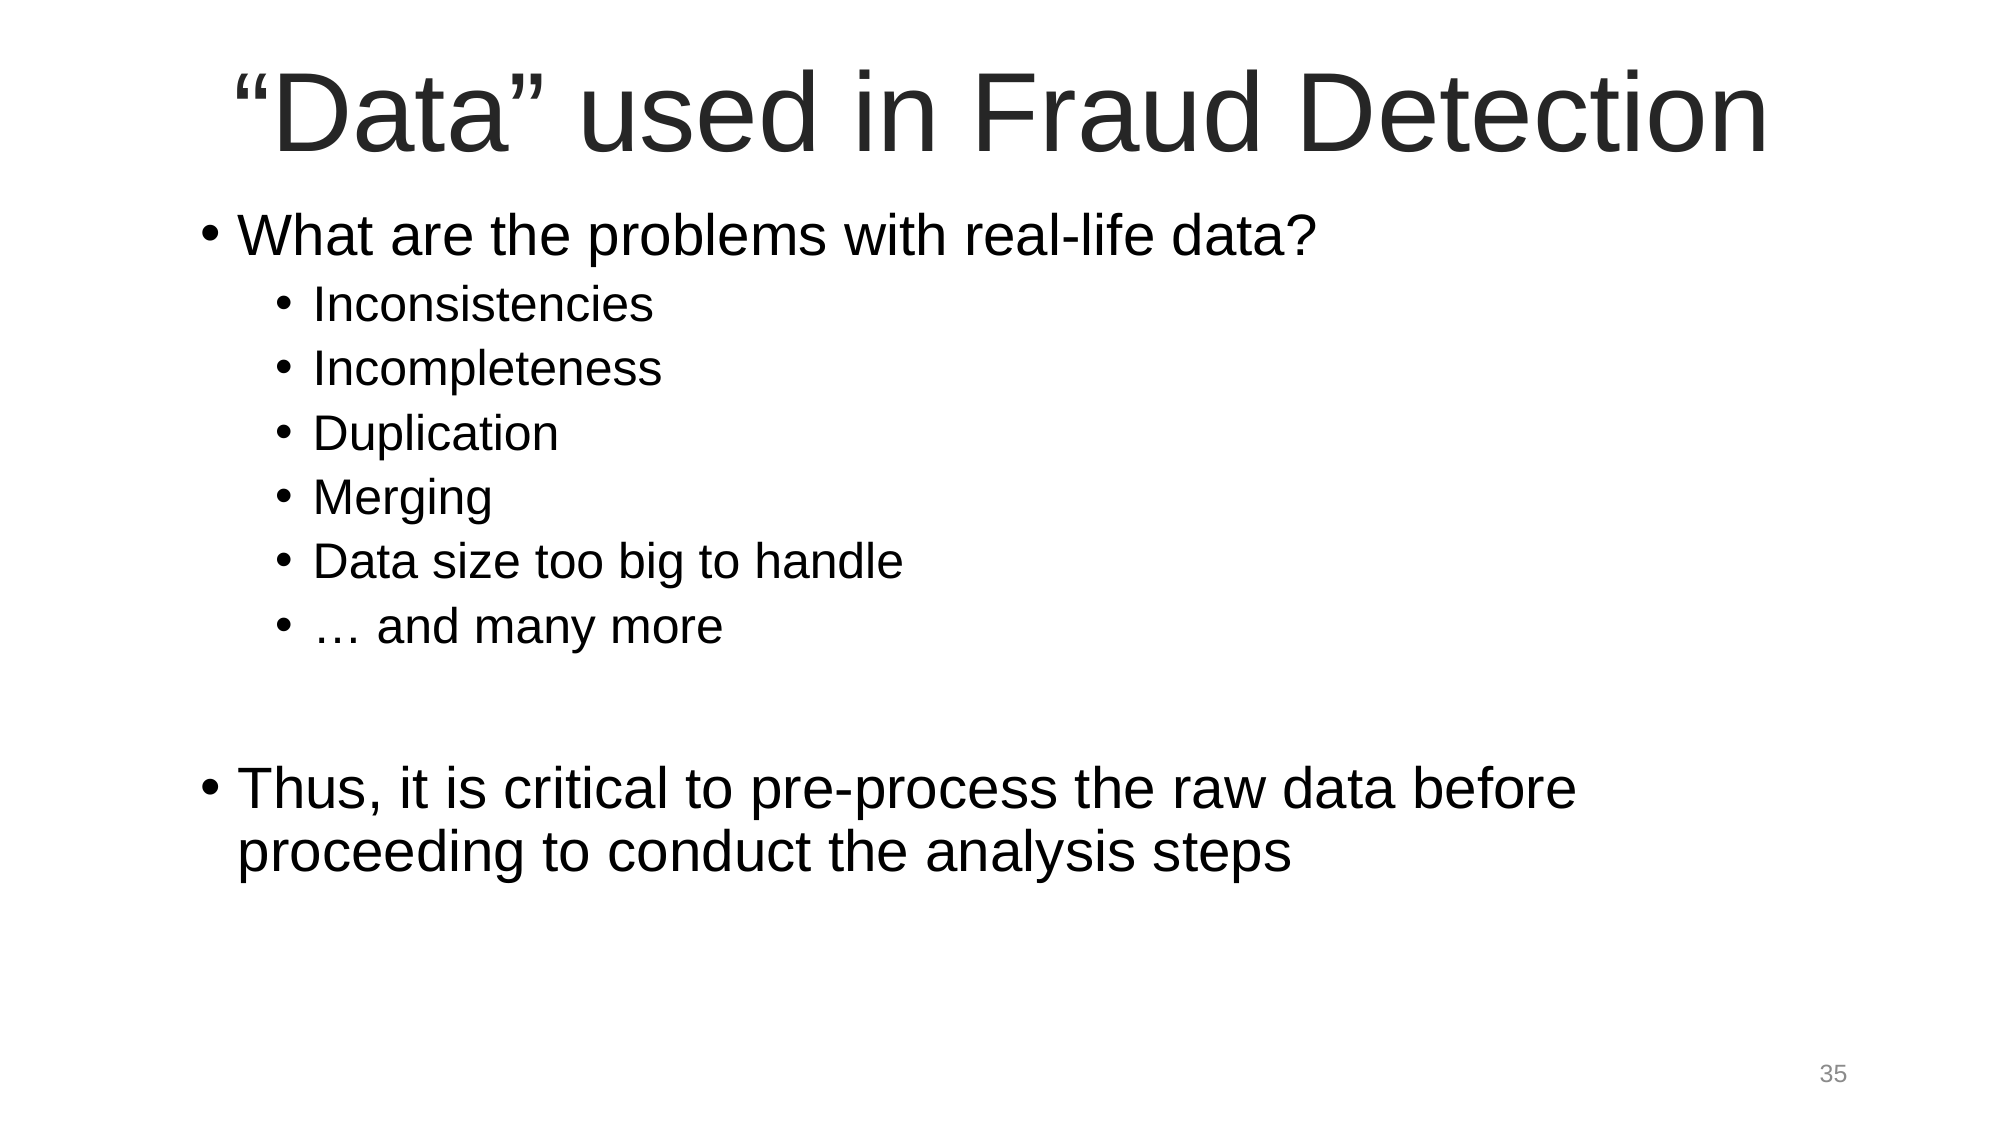

“Data” used in Fraud Detection
What are the problems with real-life data?
Inconsistencies
Incompleteness
Duplication
Merging
Data size too big to handle
… and many more

Thus, it is critical to pre-process the raw data before proceeding to conduct the analysis steps
35